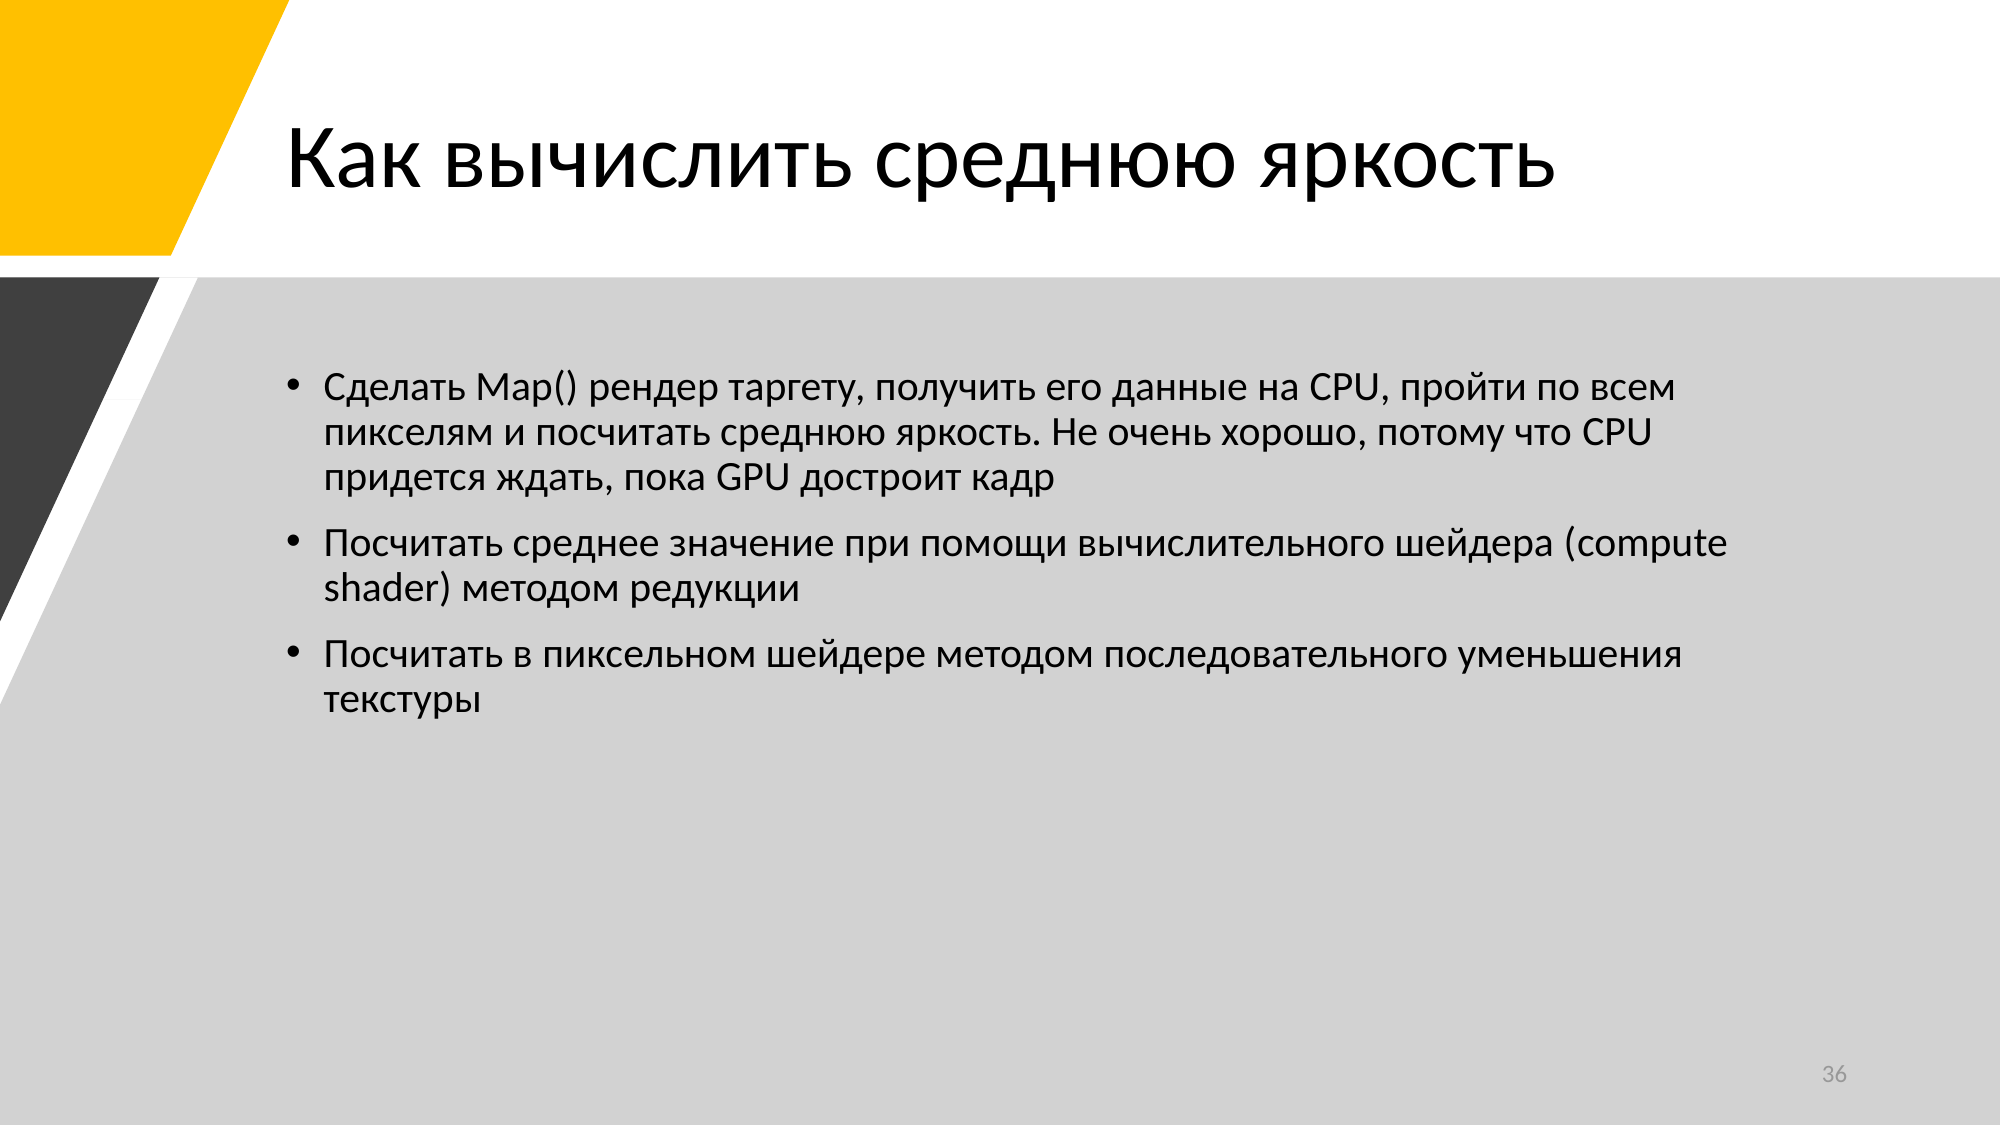

# Как вычислить среднюю яркость

Сделать Map() рендер таргету, получить его данные на CPU, пройти по всем пикселям и посчитать среднюю яркость. Не очень хорошо, потому что CPU придется ждать, пока GPU достроит кадр
Посчитать среднее значение при помощи вычислительного шейдера (compute shader) методом редукции
Посчитать в пиксельном шейдере методом последовательного уменьшения текстуры
36